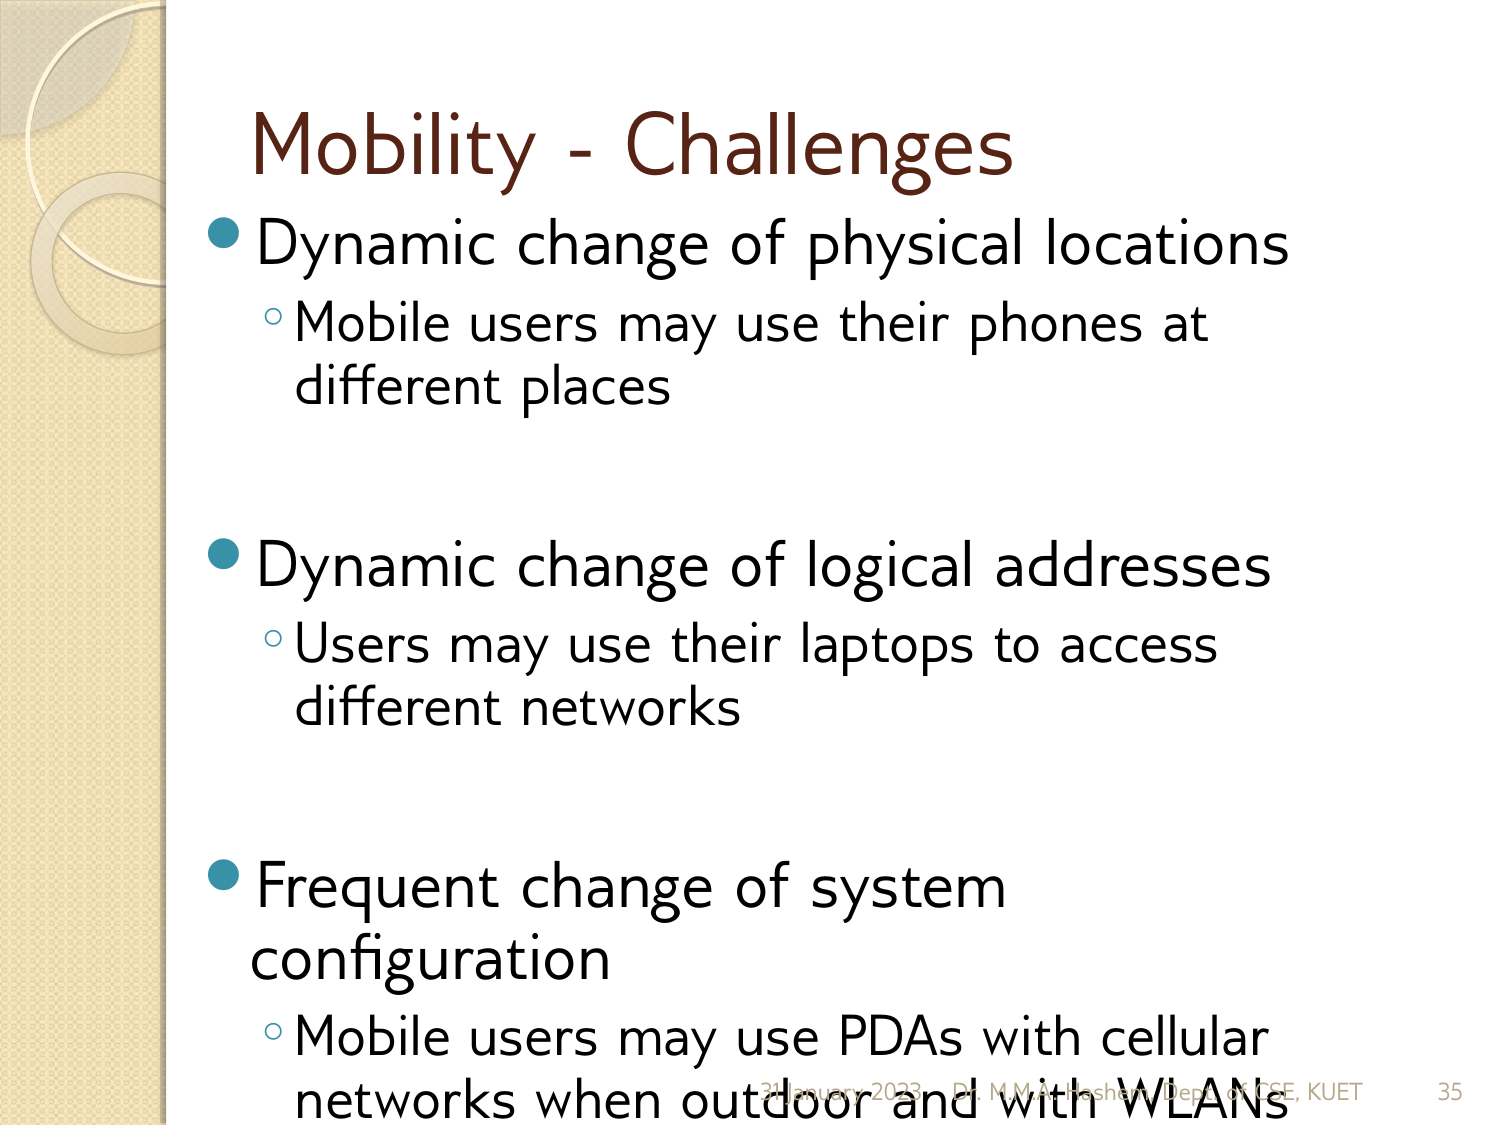

# Mobility - Challenges
Dynamic change of physical locations
Mobile users may use their phones at different places

Dynamic change of logical addresses
Users may use their laptops to access different networks

Frequent change of system configuration
Mobile users may use PDAs with cellular networks when outdoor and with WLANs when indoor.

31 January 2023
Dr. M.M.A. Hashem, Dept. of CSE, KUET
35